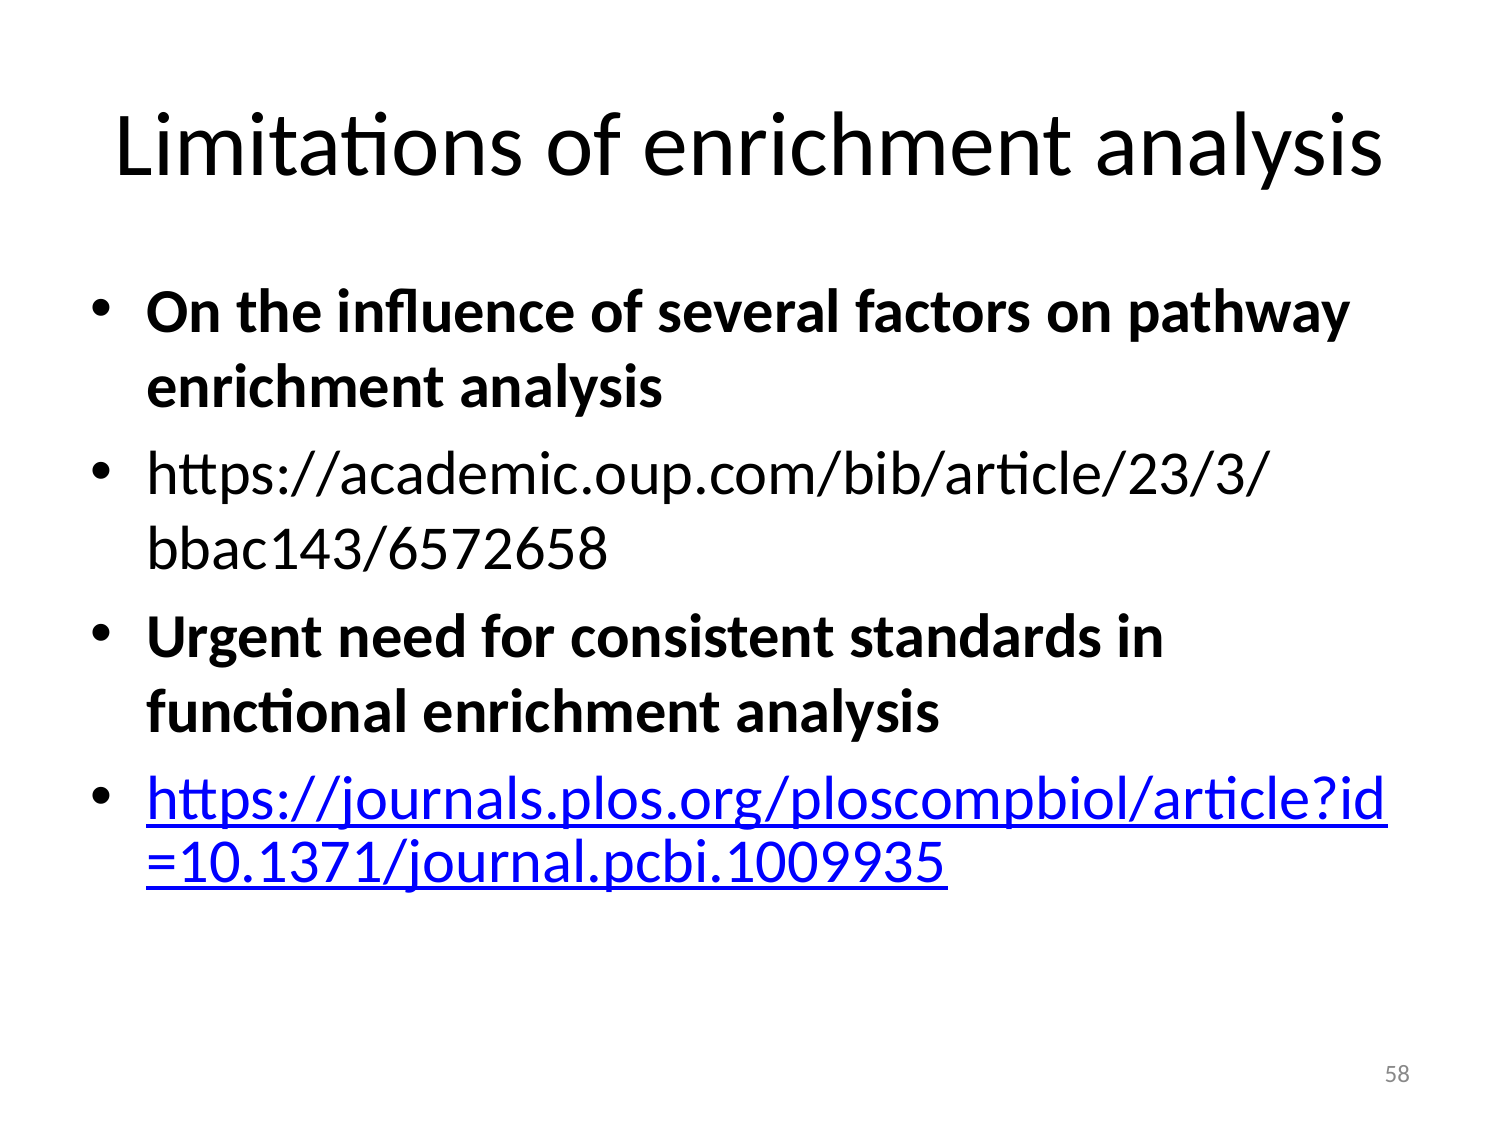

# Limitations of enrichment analysis
On the influence of several factors on pathway enrichment analysis
https://academic.oup.com/bib/article/23/3/bbac143/6572658
Urgent need for consistent standards in functional enrichment analysis
https://journals.plos.org/ploscompbiol/article?id=10.1371/journal.pcbi.1009935

58